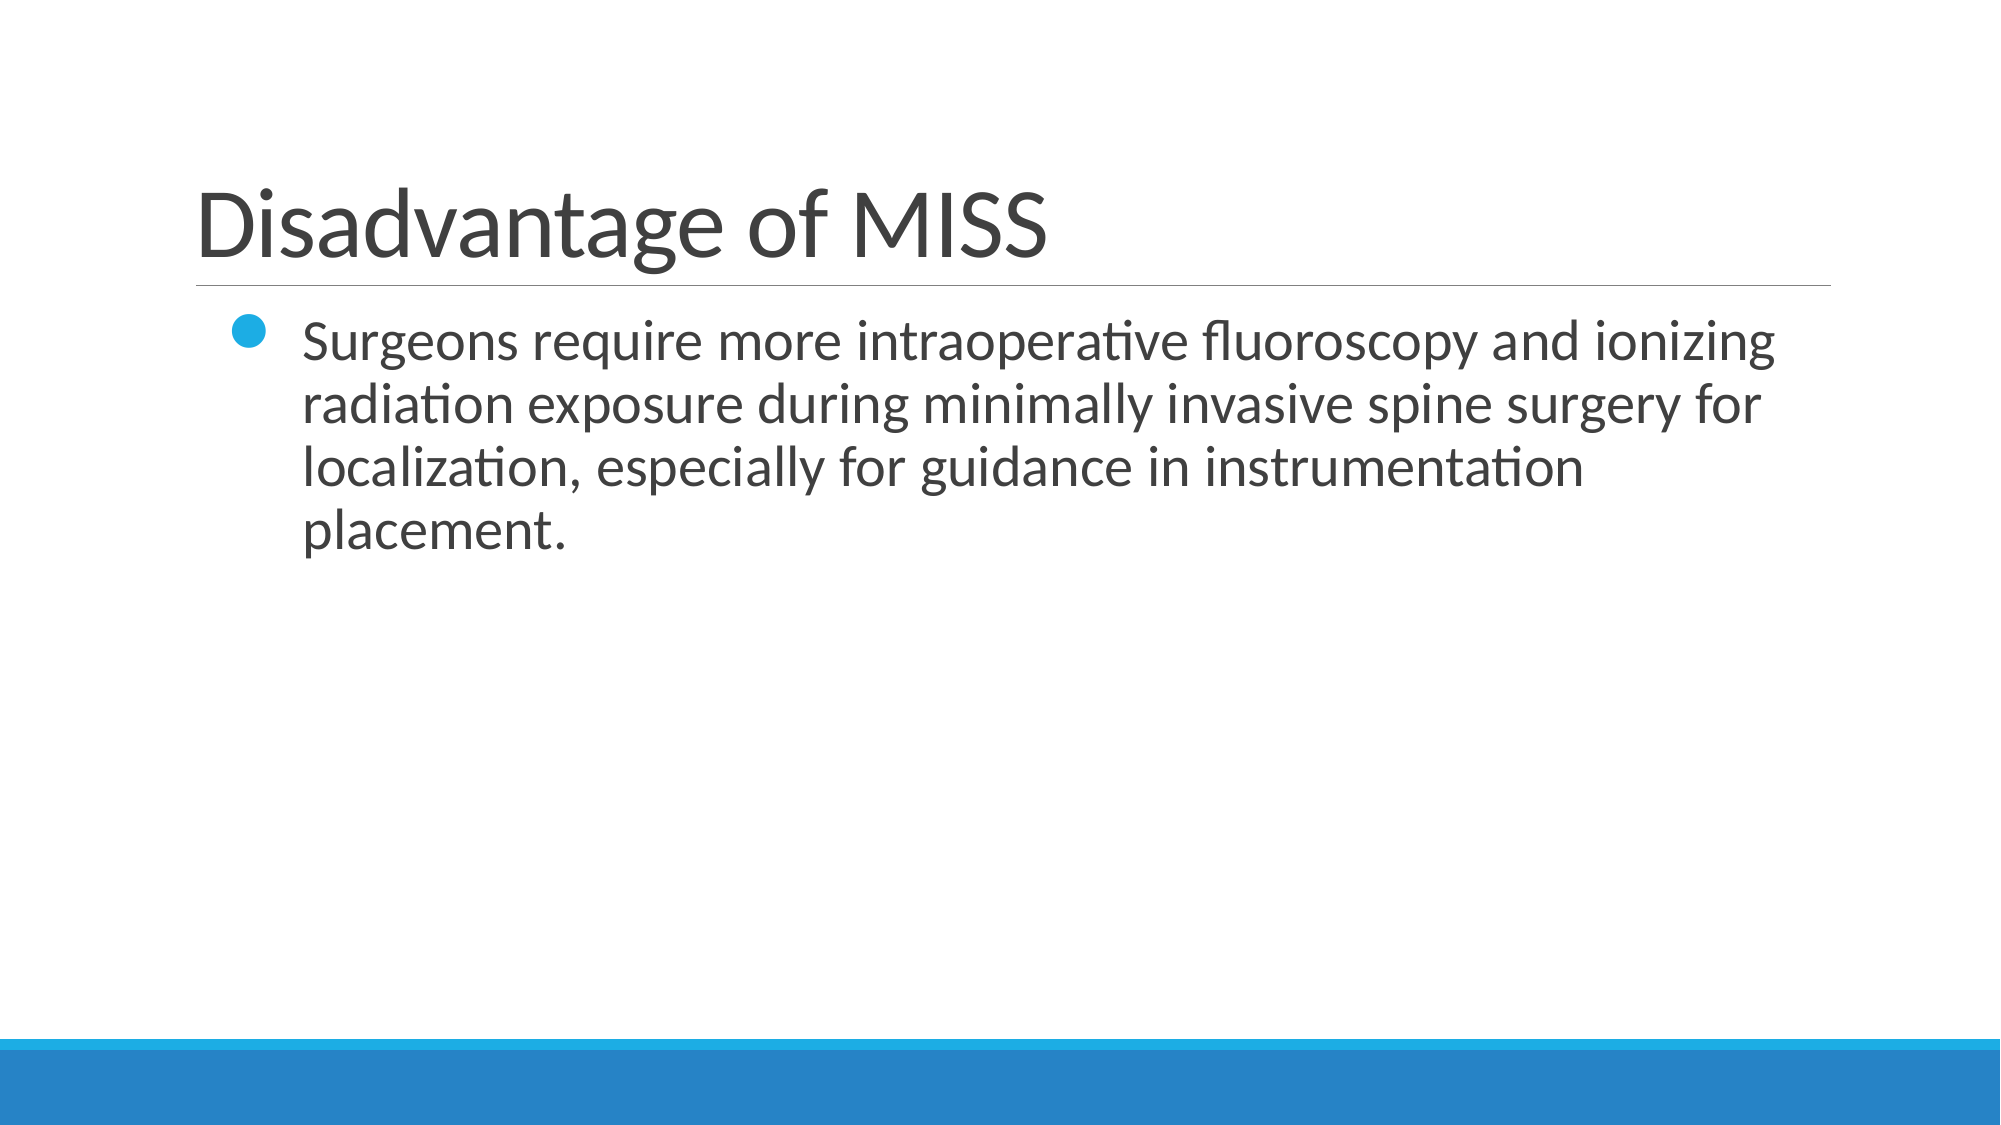

# Disadvantage of MISS
Surgeons require more intraoperative fluoroscopy and ionizing radiation exposure during minimally invasive spine surgery for localization, especially for guidance in instrumentation placement.